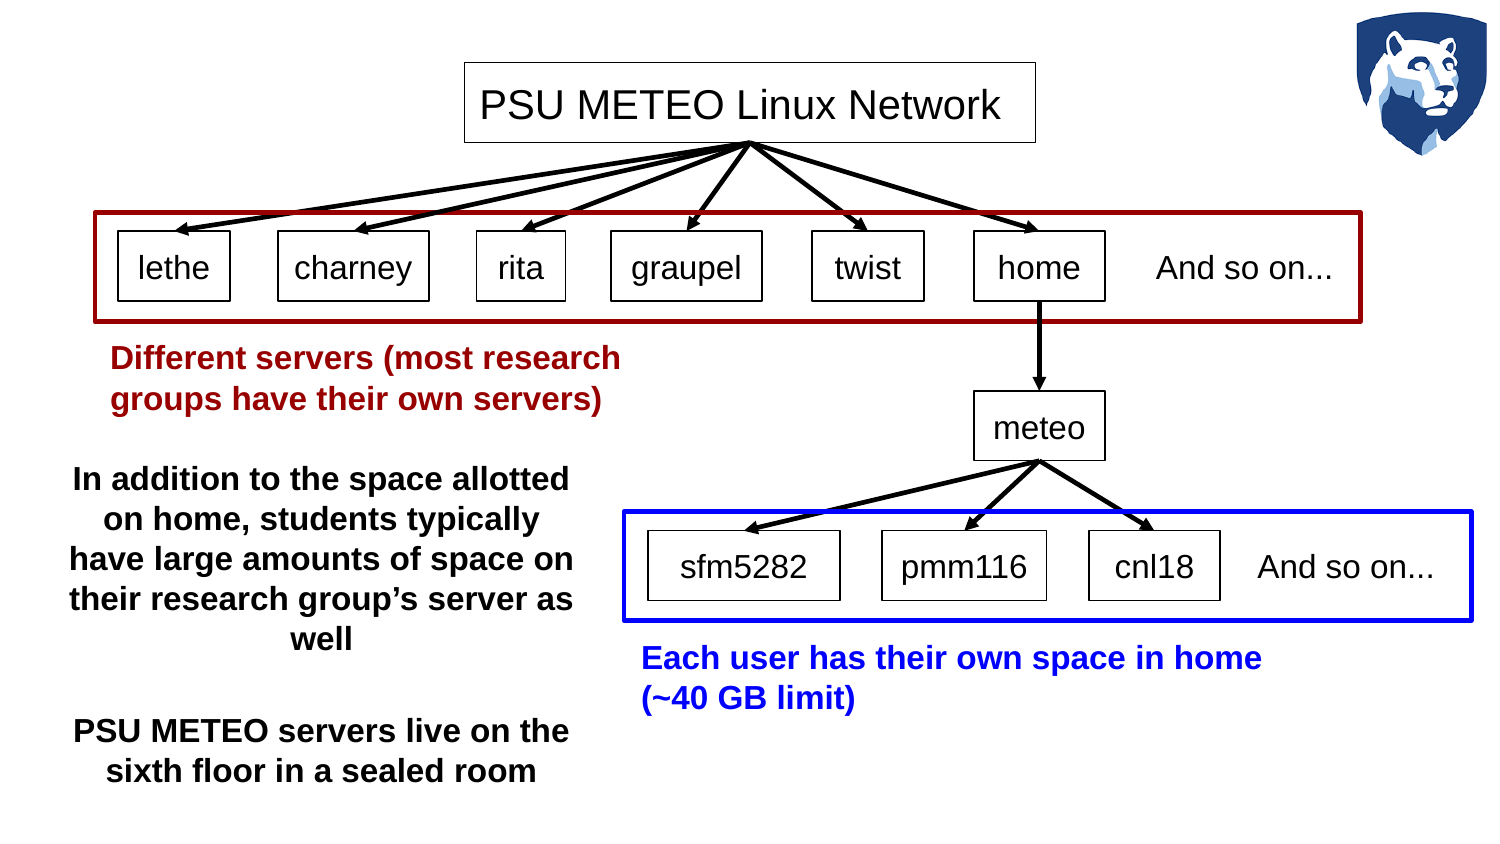

PSU METEO Linux Network

lethe
charney
rita
graupel
twist
home
And so on...
Different servers (most research groups have their own servers)
meteo
In addition to the space allotted on home, students typically have large amounts of space on their research group’s server as well

sfm5282
pmm116
cnl18
And so on...
Each user has their own space in home (~40 GB limit)
PSU METEO servers live on the sixth floor in a sealed room